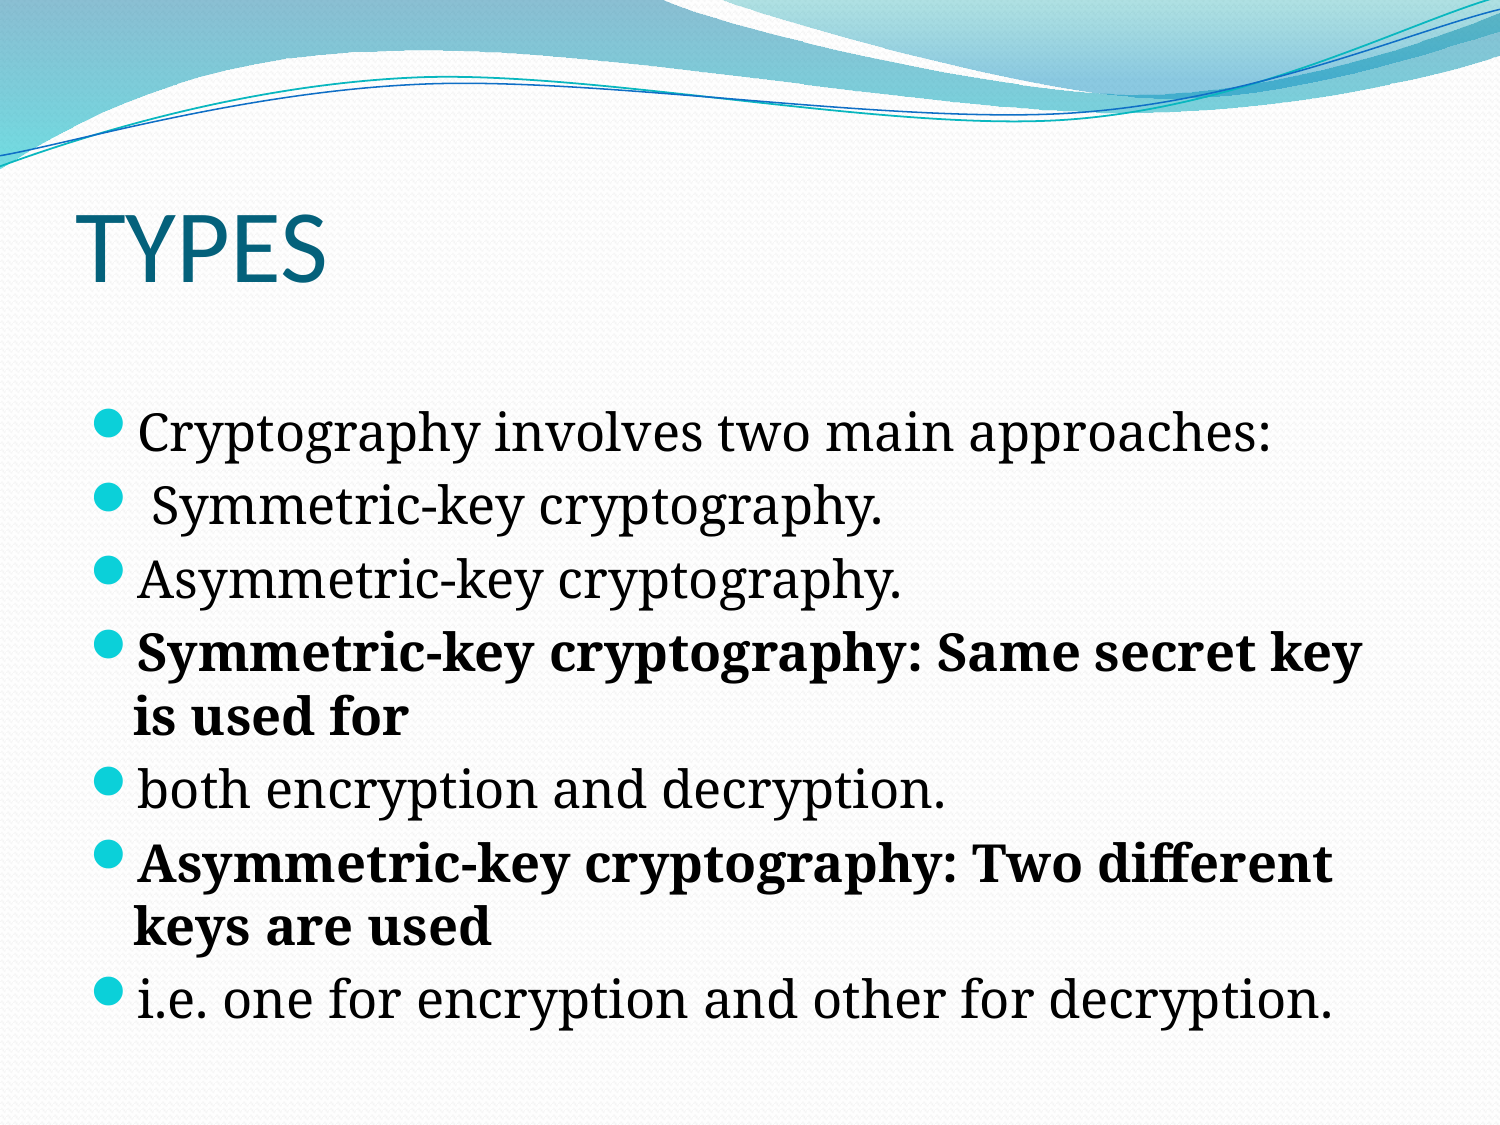

# TYPES

Cryptography involves two main approaches:
 Symmetric-key cryptography.
Asymmetric-key cryptography.
Symmetric-key cryptography: Same secret key is used for
both encryption and decryption.
Asymmetric-key cryptography: Two different keys are used
i.e. one for encryption and other for decryption.